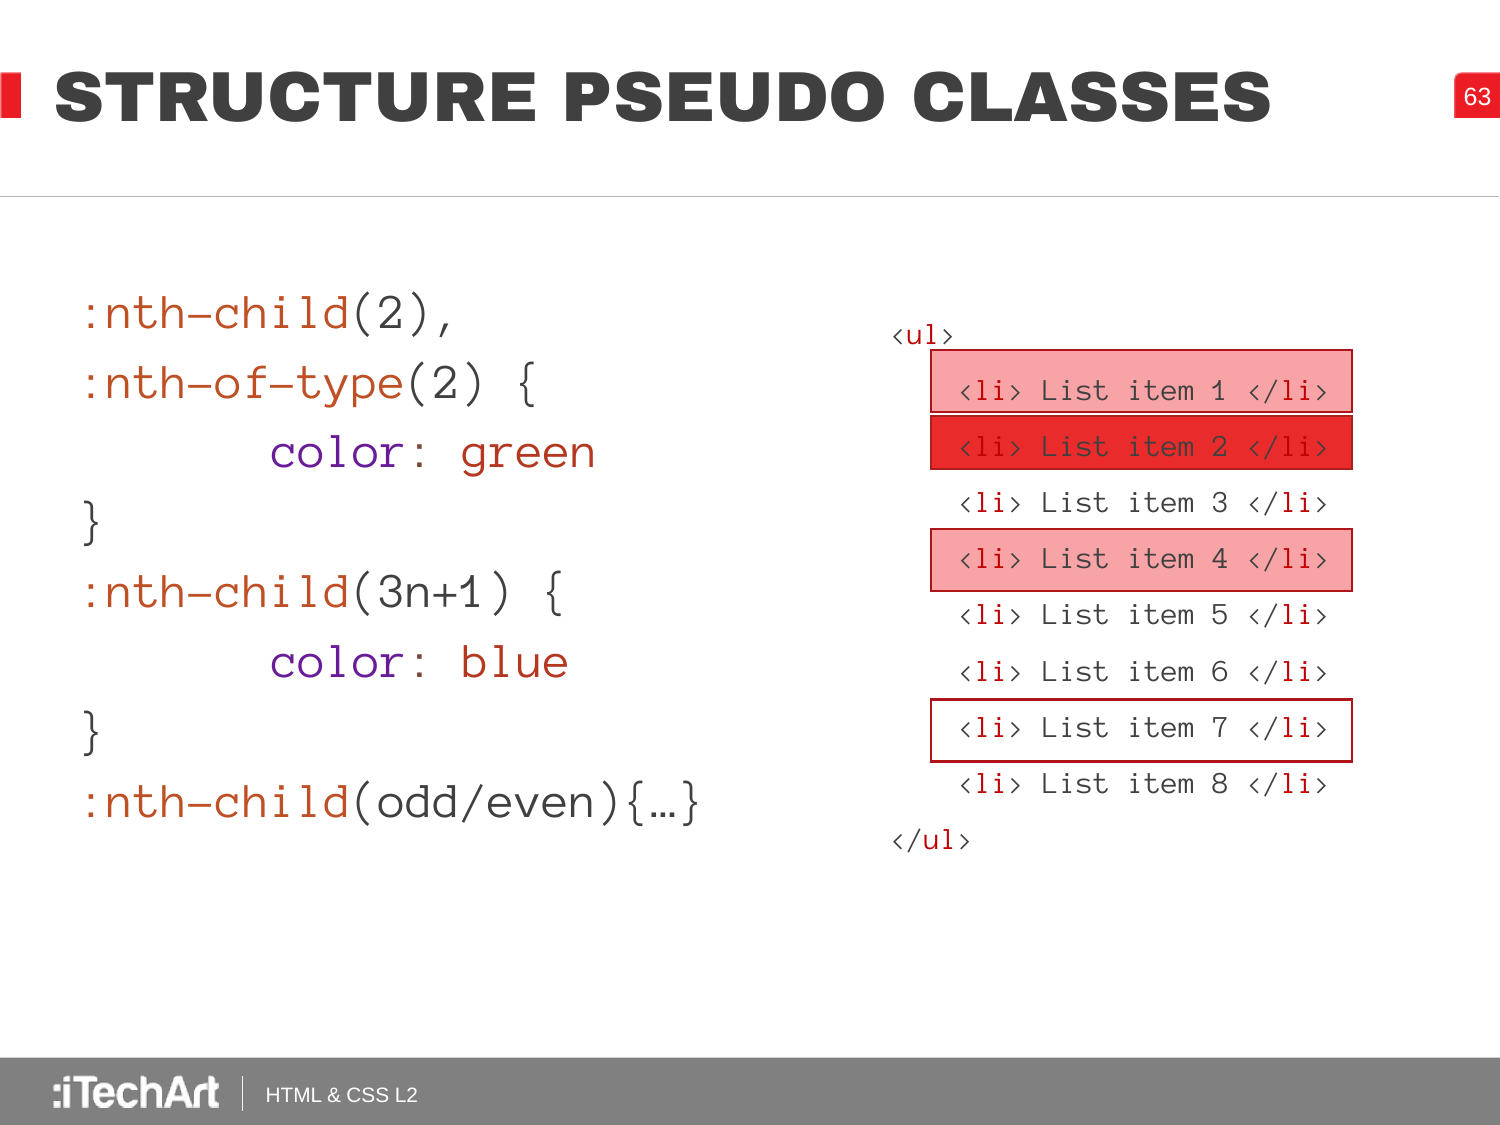

# Structure pseudo classes
:nth-child(2),
:nth-of-type(2) {
		color: green
}
:nth-child(3n+1) {
		color: blue
}
:nth-child(odd/even){…}

<ul>
    <li> List item 1 </li>
    <li> List item 2 </li>
    <li> List item 3 </li>
    <li> List item 4 </li>
    <li> List item 5 </li>
    <li> List item 6 </li>
    <li> List item 7 </li>
    <li> List item 8 </li>
</ul>

HTML & CSS L2